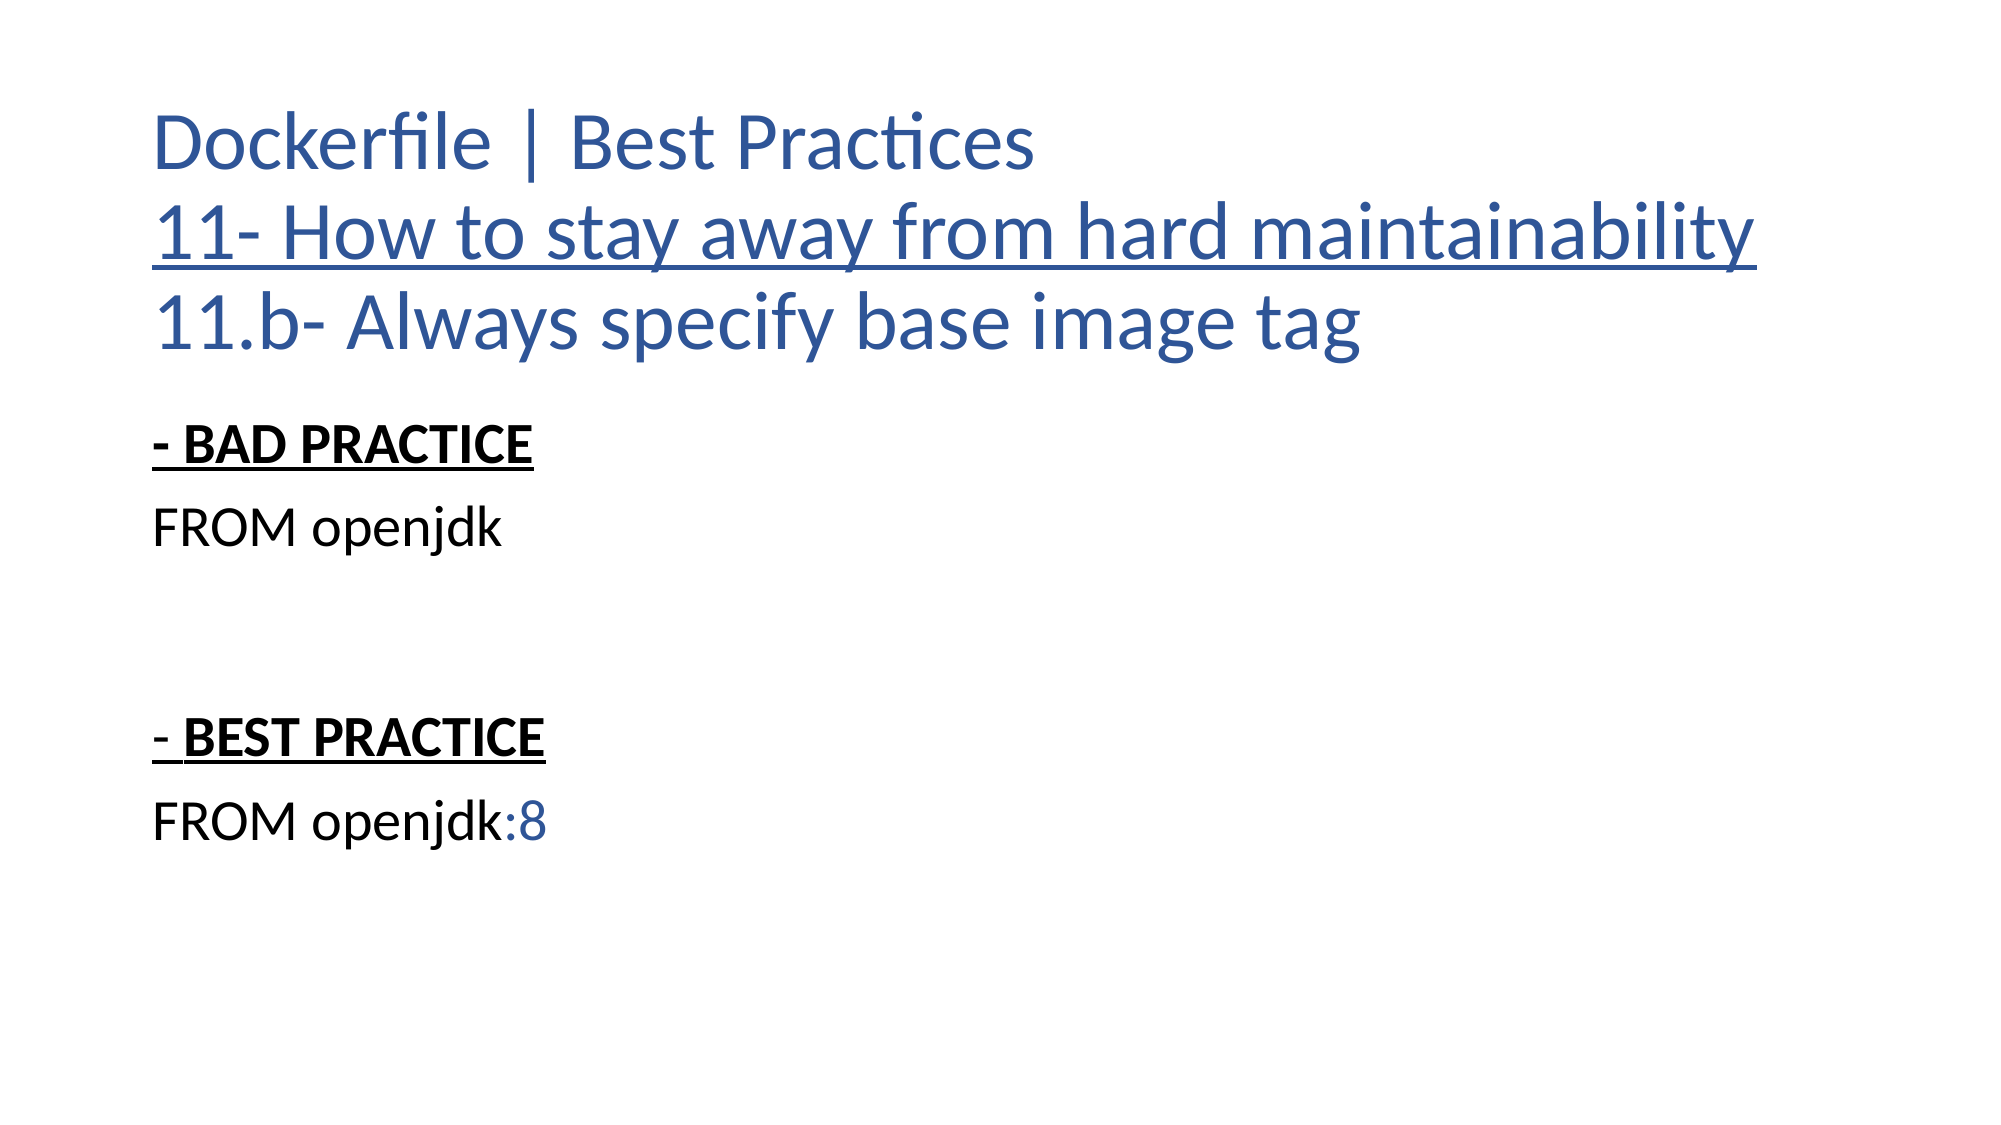

# Dockerfile | Best Practices 11- How to stay away from hard maintainability 11.b- Always specify base image tag
- BAD PRACTICE
FROM openjdk
- BEST PRACTICE
FROM openjdk:8